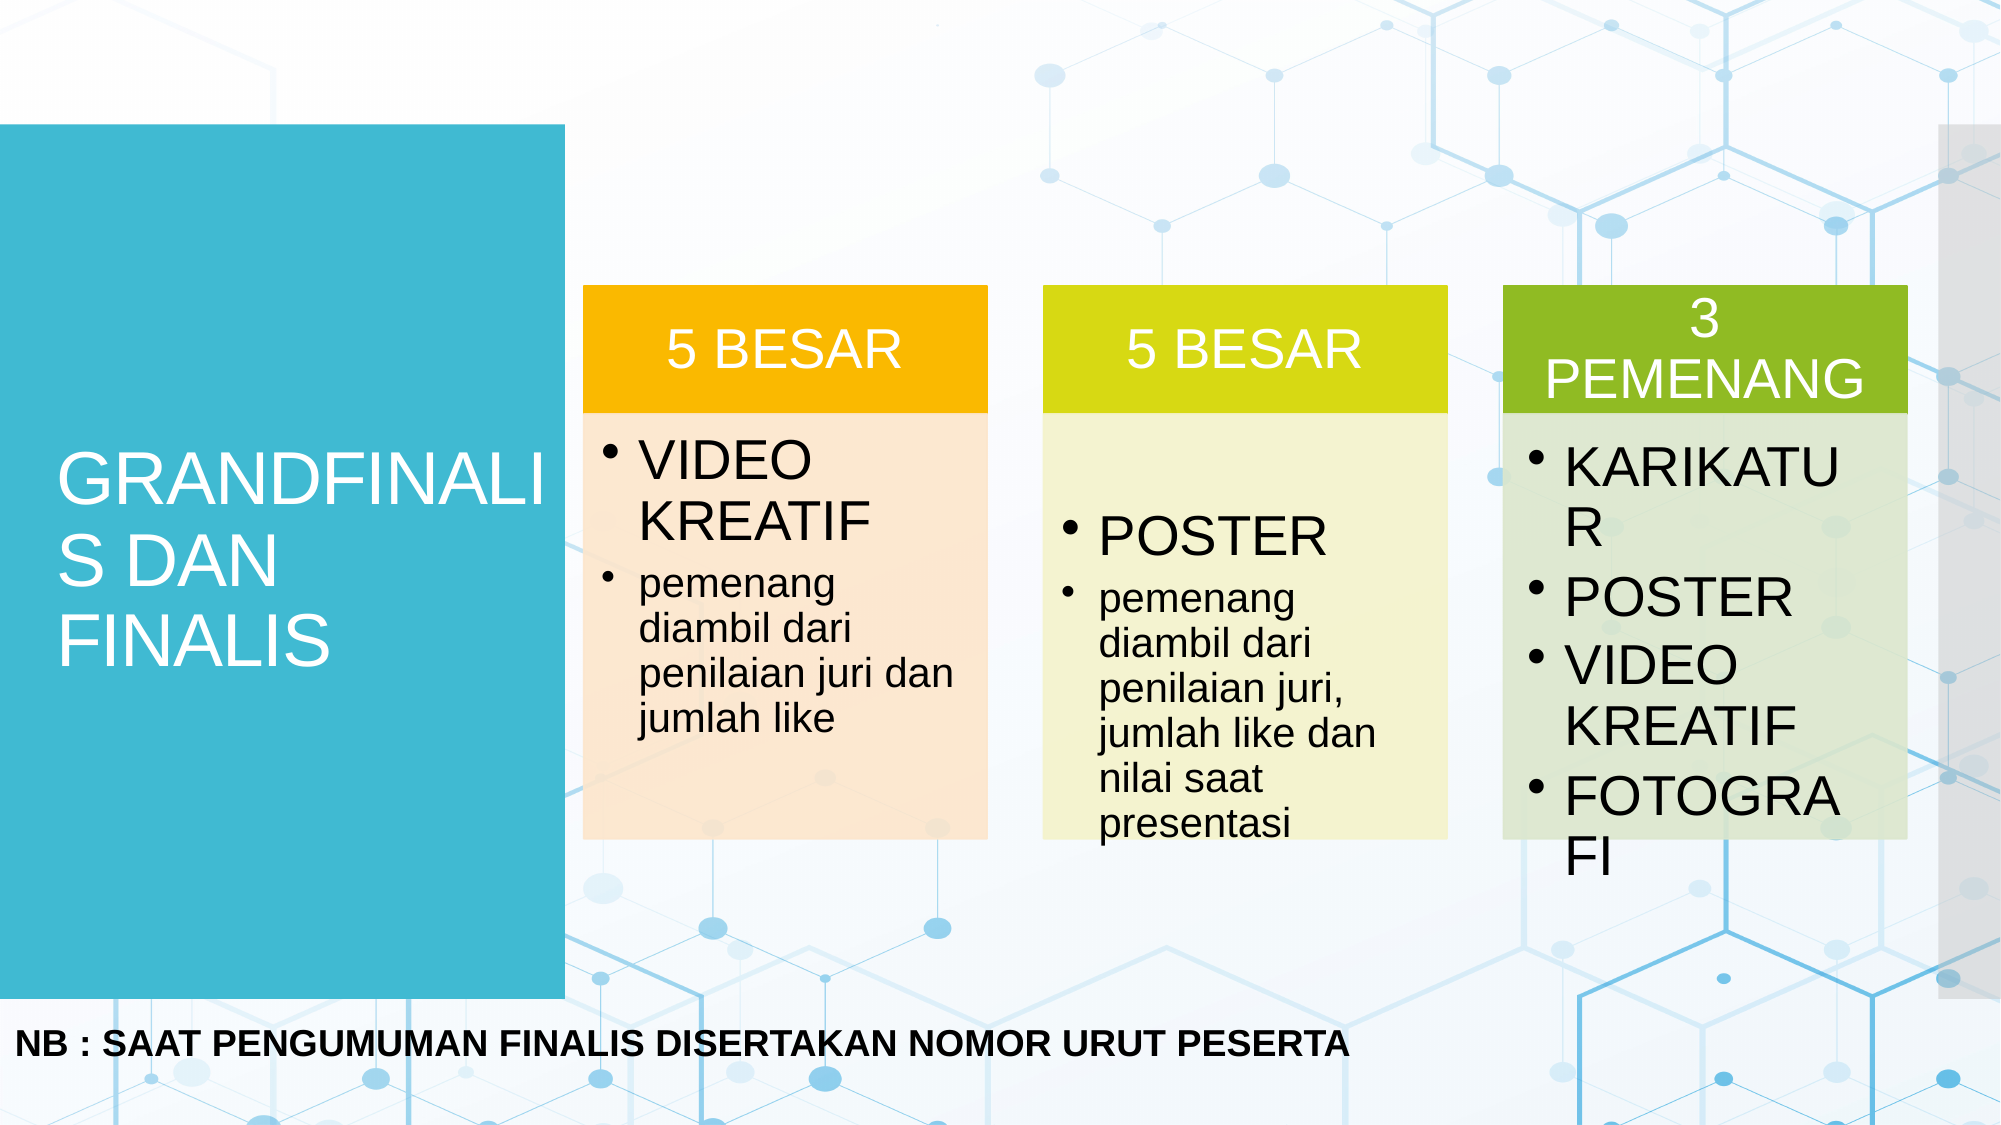

5 BESAR
VIDEO KREATIF
pemenang diambil dari penilaian juri dan jumlah like
5 BESAR

POSTER
pemenang diambil dari penilaian juri, jumlah like dan nilai saat presentasi
3 PEMENANG
KARIKATUR
POSTER
VIDEO KREATIF
FOTOGRAFI
# GRANDFINALIS DAN FINALIS
NB : SAAT PENGUMUMAN FINALIS DISERTAKAN NOMOR URUT PESERTA